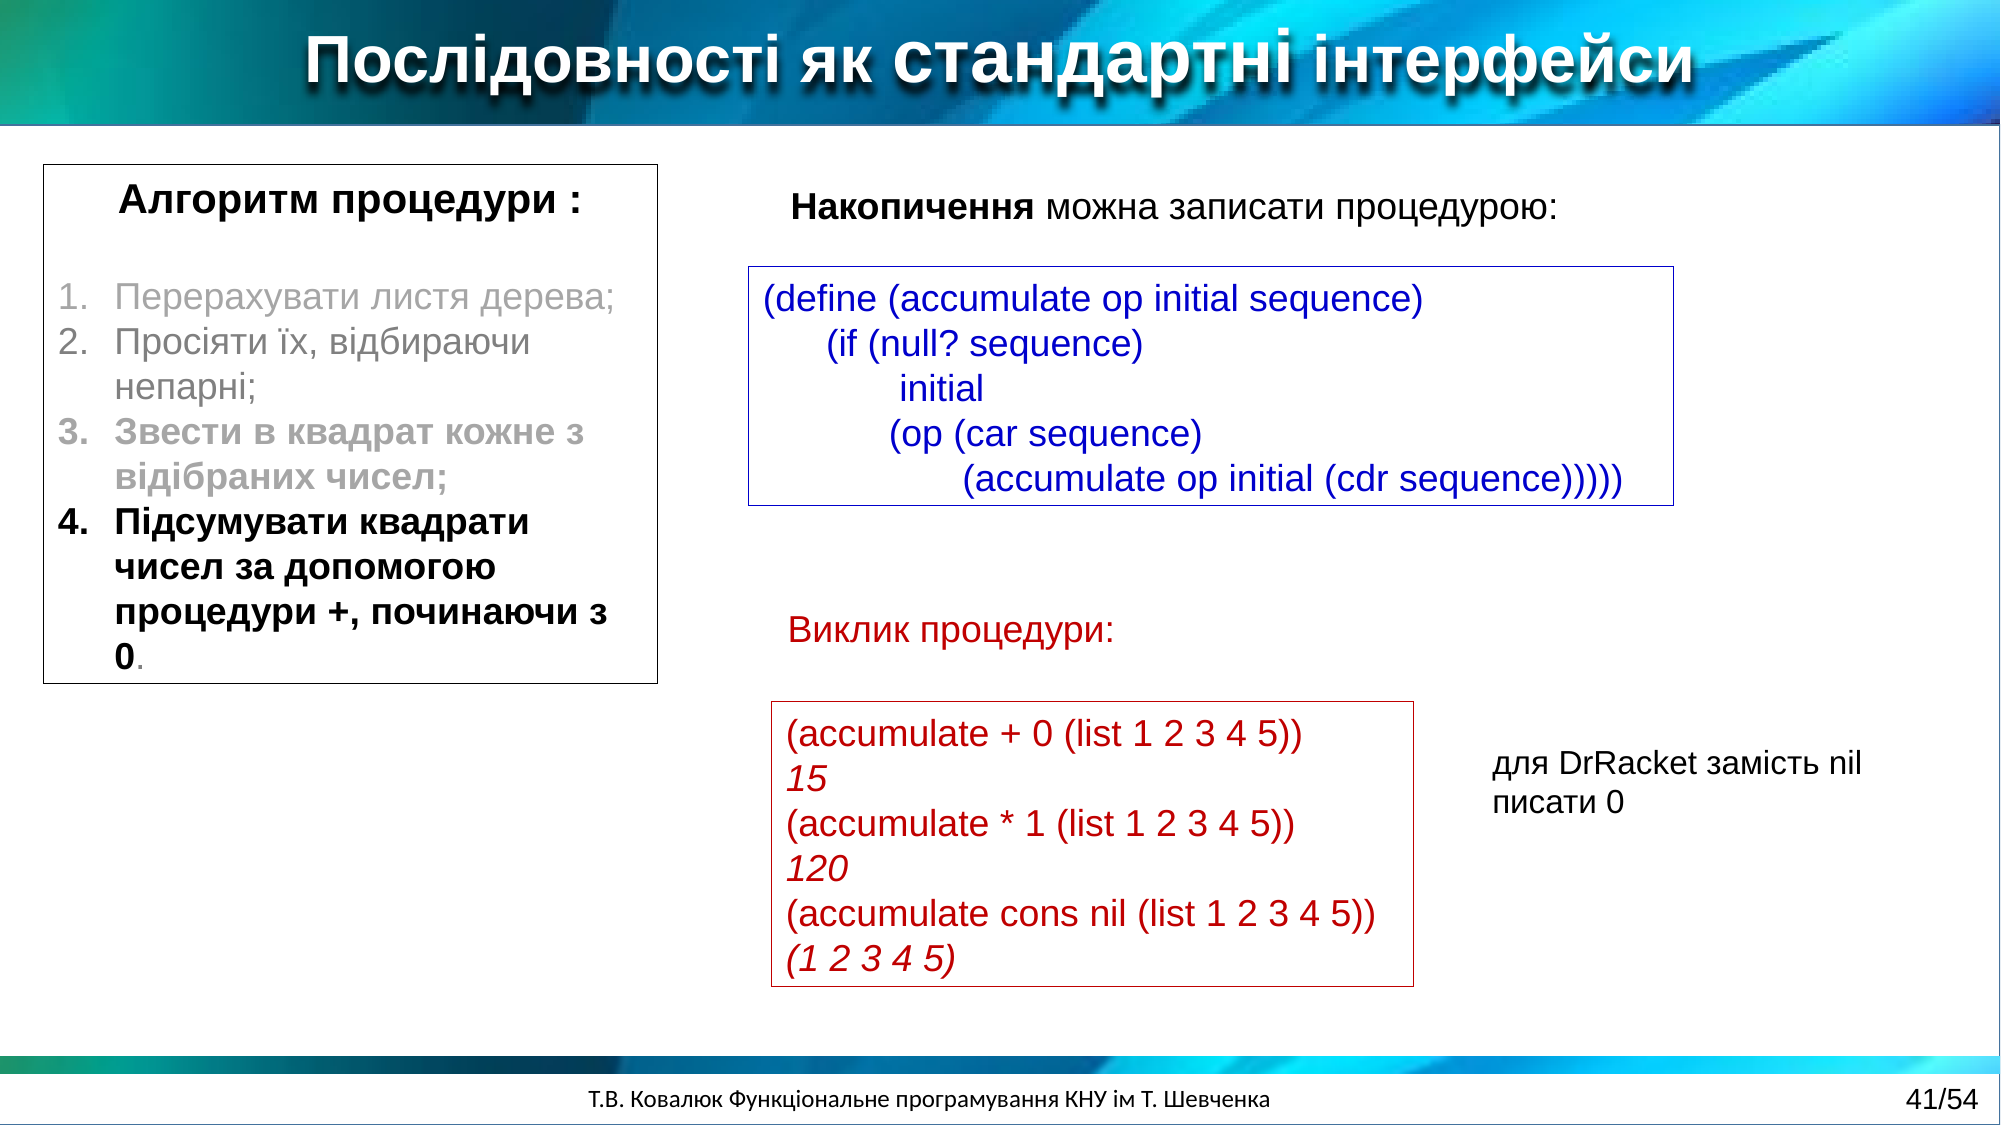

Послідовності як стандартні інтерфейси
Алгоритм процедури :

Перерахувати листя дерева;
Просіяти їх, відбираючи непарні;
Звести в квадрат кожне з відібраних чисел;
Підсумувати квадрати чисел за допомогою процедури +, починаючи з 0.
Накопичення можна записати процедурою:
(define (accumulate op initial sequence)
      (if (null? sequence)
             initial
            (op (car sequence)
                   (accumulate op initial (cdr sequence)))))
Виклик процедури:
(accumulate + 0 (list 1 2 3 4 5))
15
(accumulate * 1 (list 1 2 3 4 5))
120
(accumulate cons nil (list 1 2 3 4 5))
(1 2 3 4 5)
для DrRacket замість nil писати 0
41/54